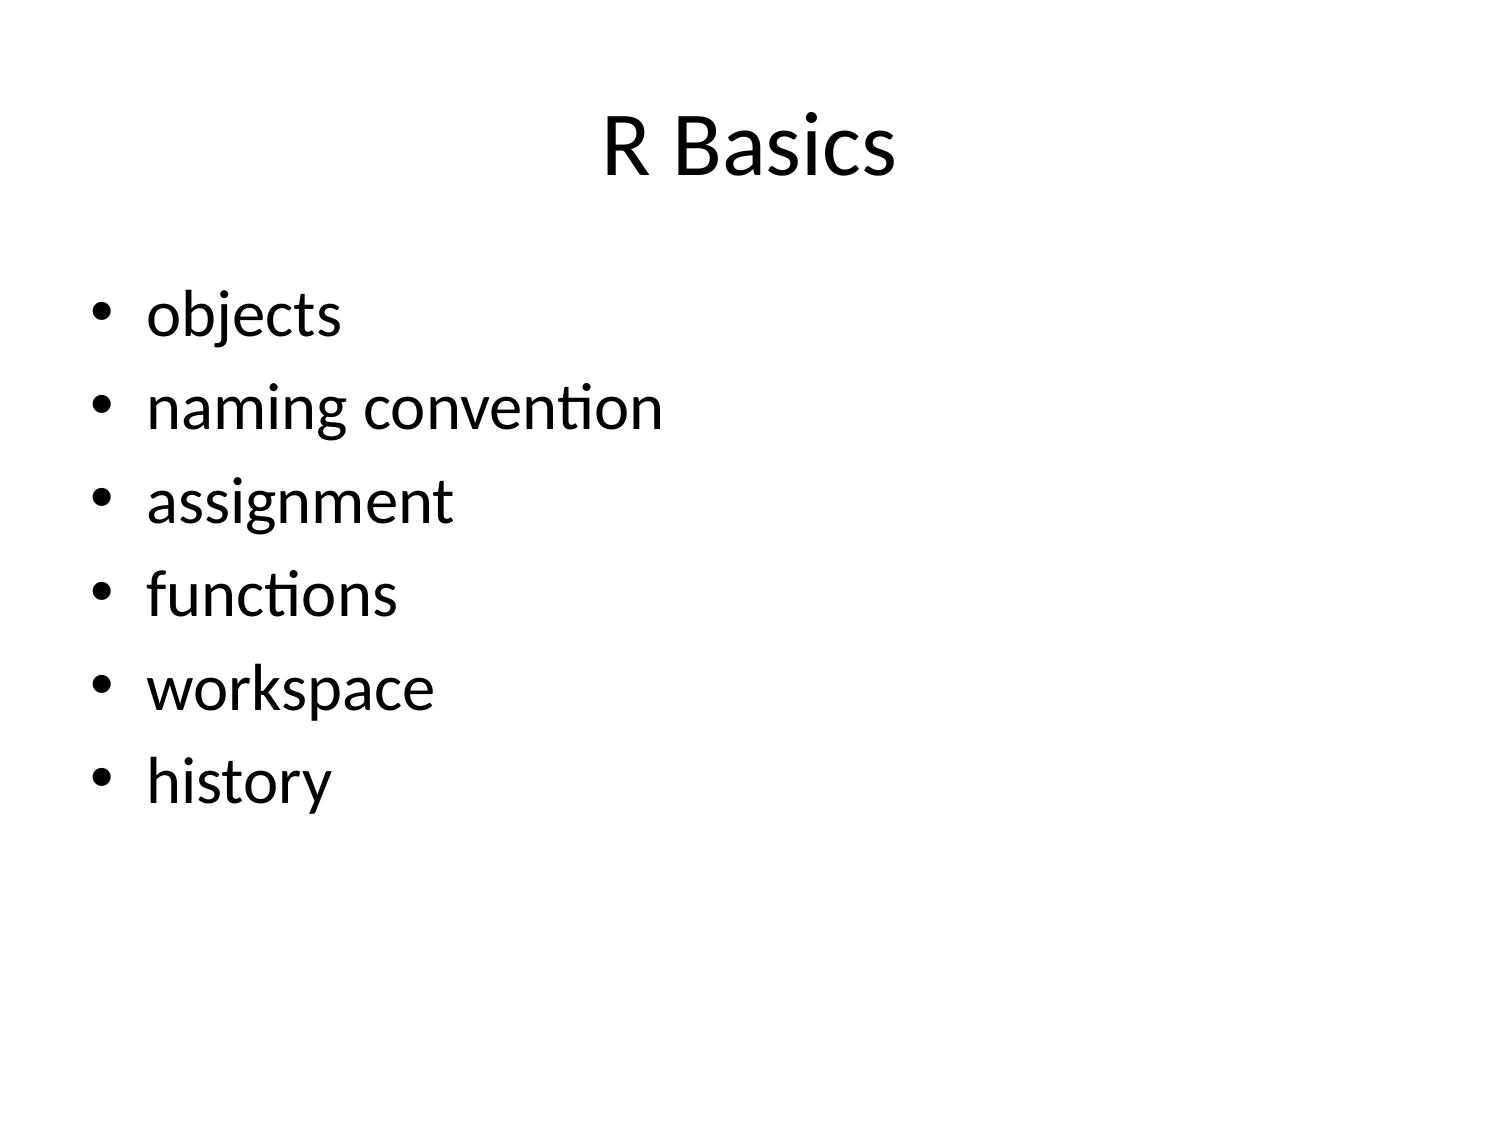

# R Basics
objects
naming convention
assignment
functions
workspace
history